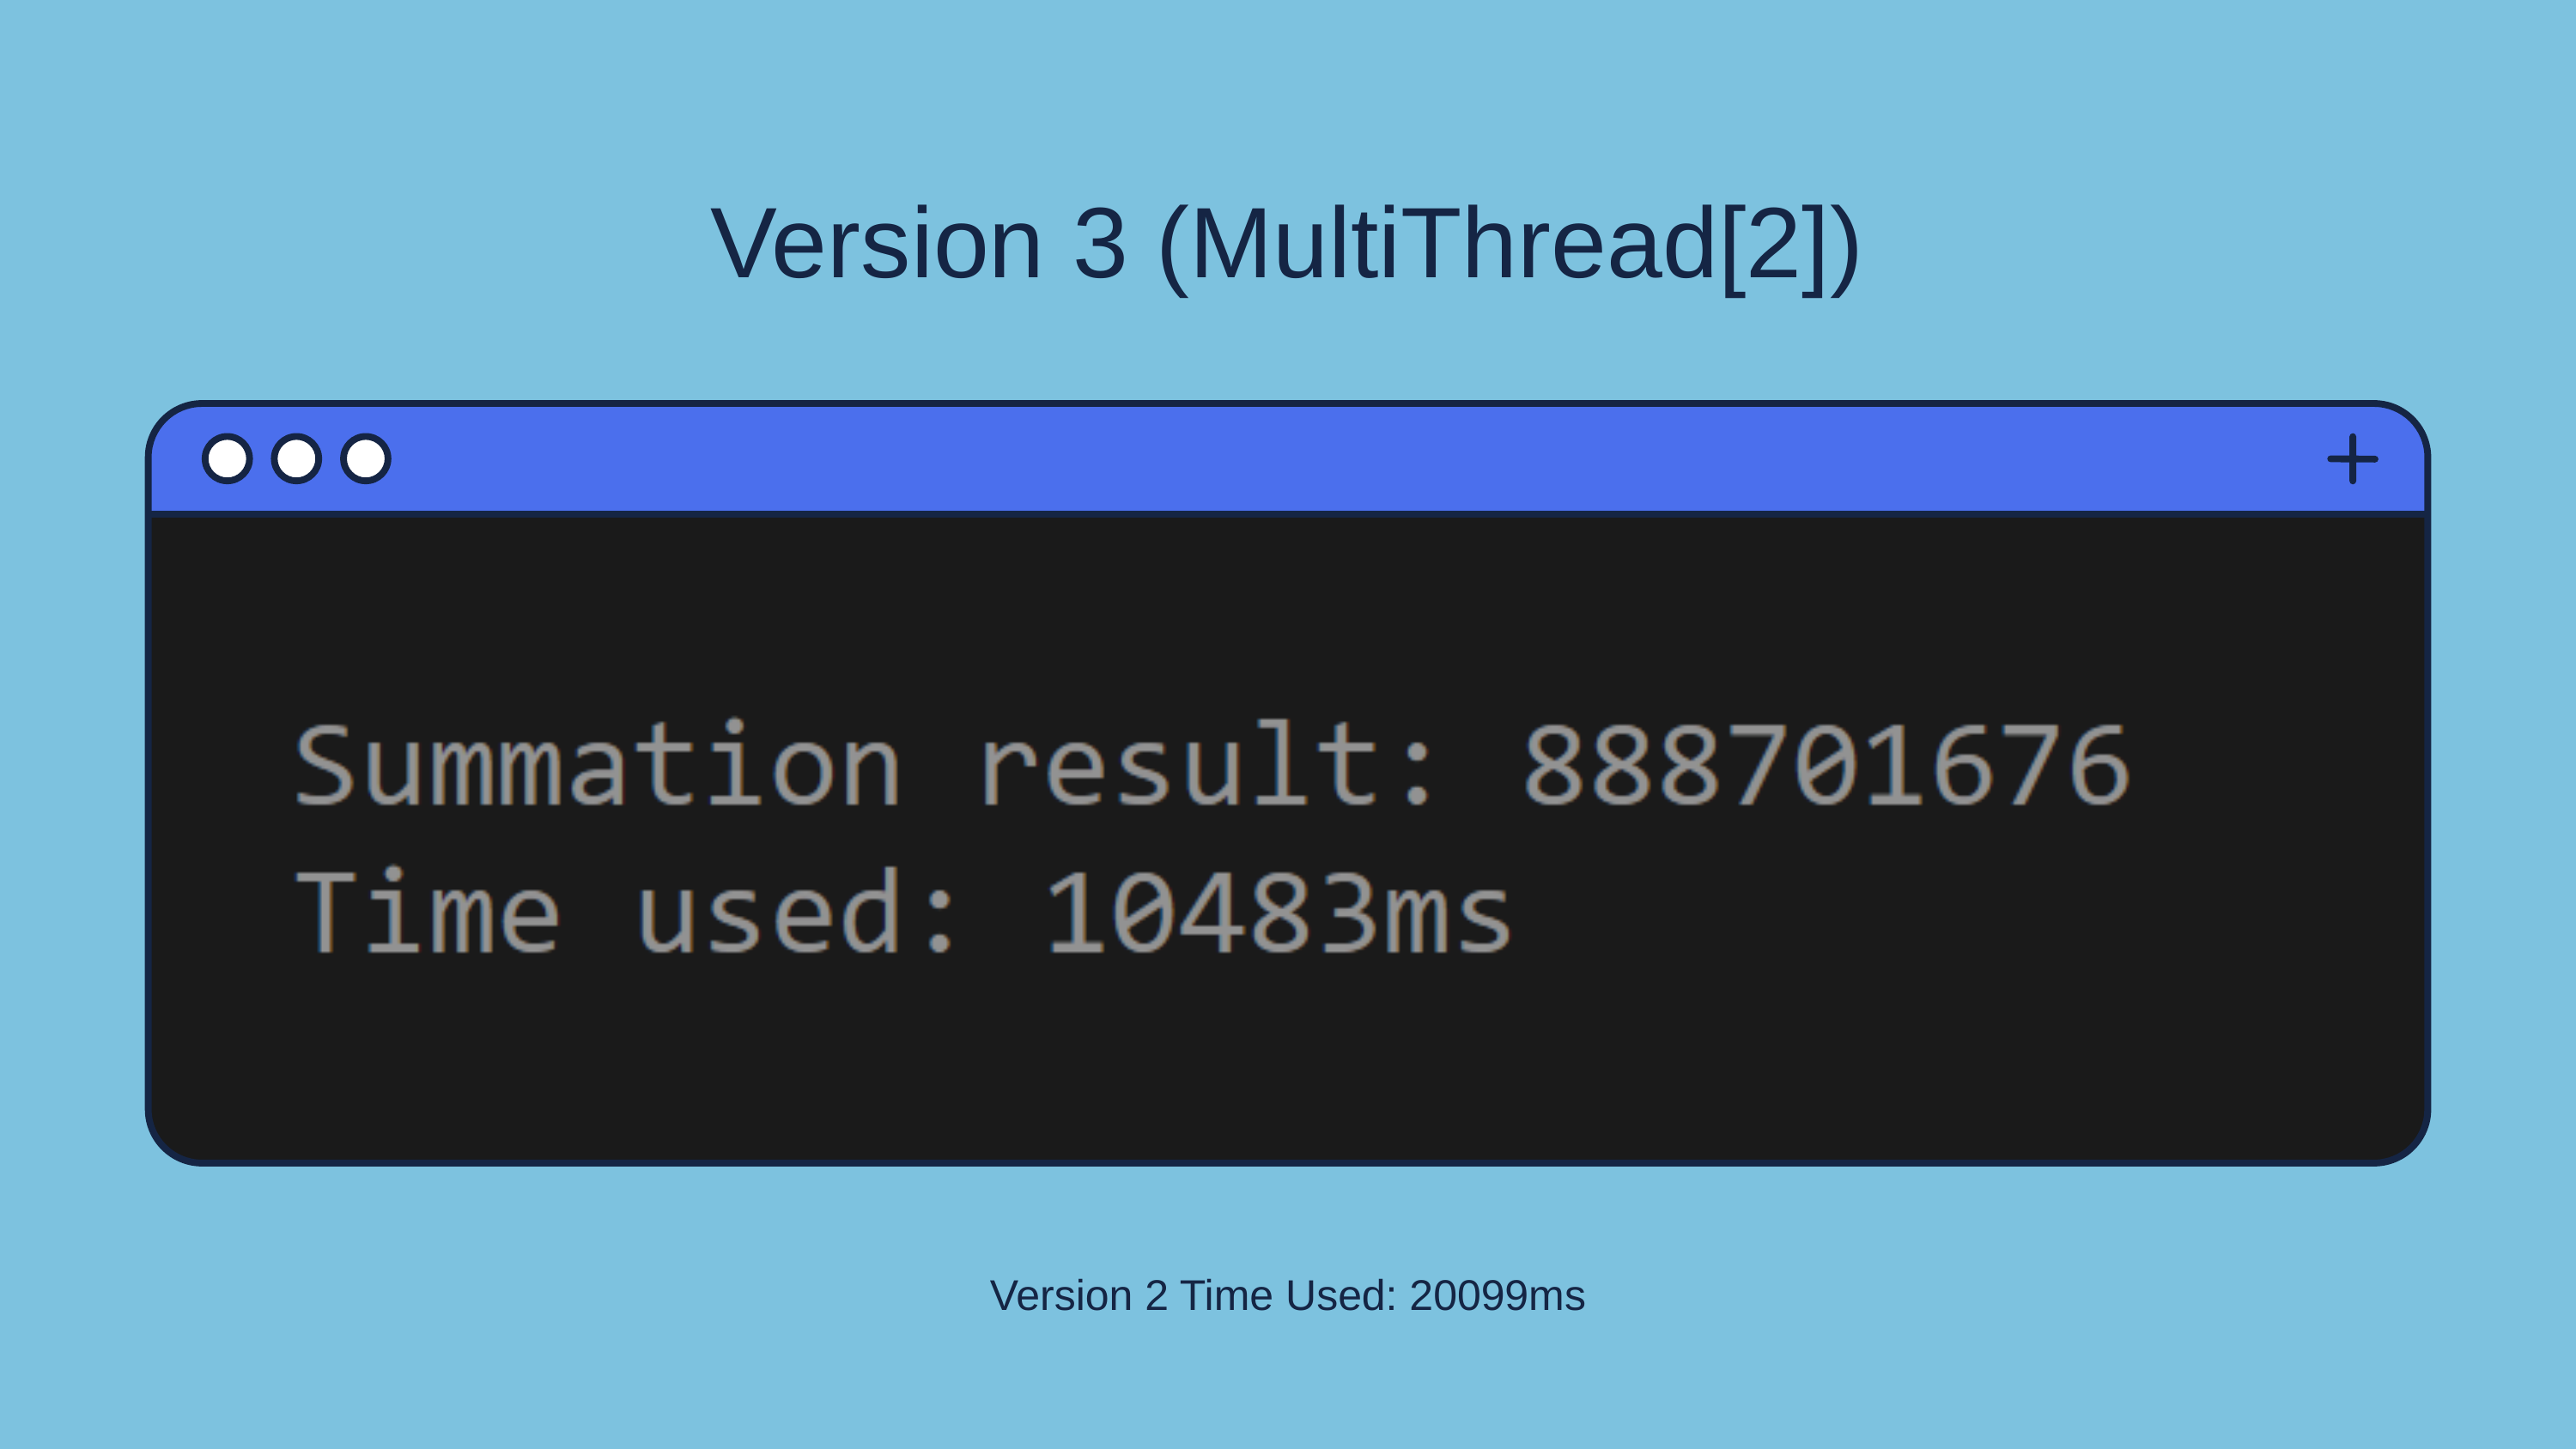

Version 3 (MultiThread[2])

Version 2 Time Used: 20099ms